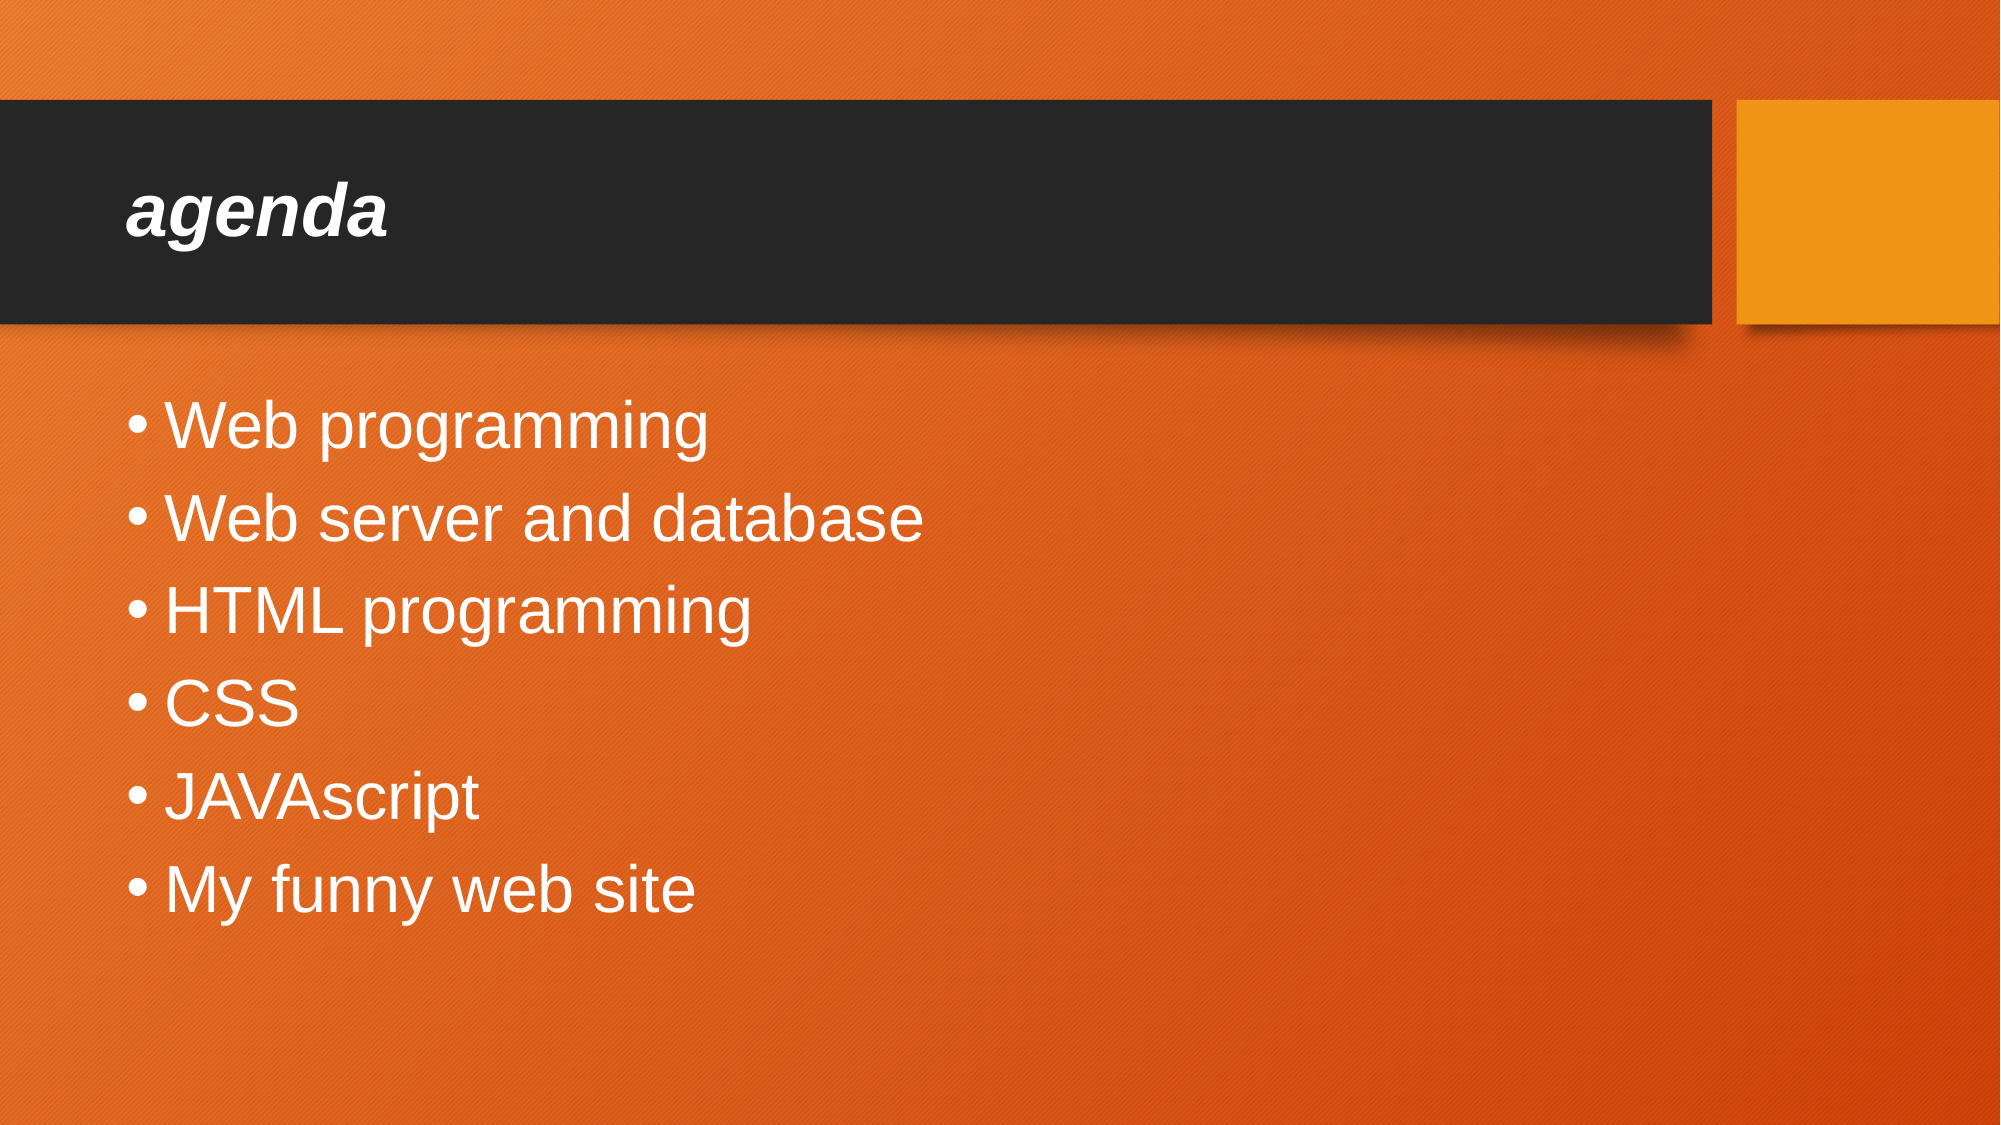

# agenda
Web programming
Web server and database
HTML programming
CSS
JAVAscript
My funny web site